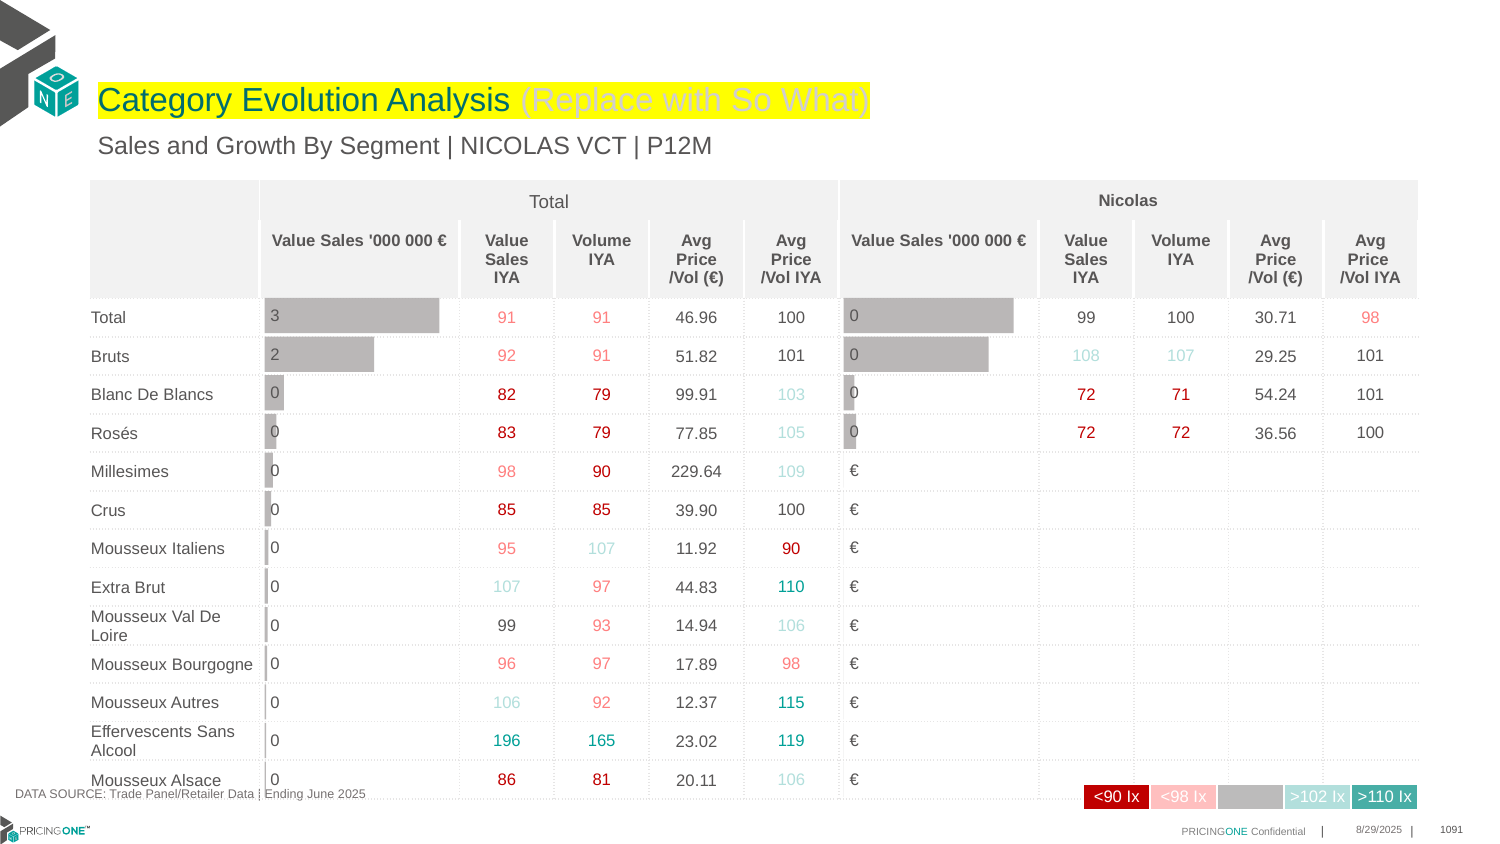

# Category Evolution Analysis (Replace with So What)
Sales and Growth By Segment | NICOLAS VCT | P12M
|  | Total |  |  |  |  | Nicolas |  |  |  |  |
| --- | --- | --- | --- | --- | --- | --- | --- | --- | --- | --- |
|  | Value Sales '000 000 € | Value Sales IYA | Volume IYA | Avg Price /Vol (€) | Avg Price /Vol IYA | Value Sales '000 000 € | Value Sales IYA | Volume IYA | Avg Price /Vol (€) | Avg Price /Vol IYA |
| Total |  | 91 | 91 | 46.96 | 100 |  | 99 | 100 | 30.71 | 98 |
| Bruts |  | 92 | 91 | 51.82 | 101 |  | 108 | 107 | 29.25 | 101 |
| Blanc De Blancs |  | 82 | 79 | 99.91 | 103 |  | 72 | 71 | 54.24 | 101 |
| Rosés |  | 83 | 79 | 77.85 | 105 |  | 72 | 72 | 36.56 | 100 |
| Millesimes |  | 98 | 90 | 229.64 | 109 |  |  |  |  |  |
| Crus |  | 85 | 85 | 39.90 | 100 |  |  |  |  |  |
| Mousseux Italiens |  | 95 | 107 | 11.92 | 90 |  |  |  |  |  |
| Extra Brut |  | 107 | 97 | 44.83 | 110 |  |  |  |  |  |
| Mousseux Val De Loire |  | 99 | 93 | 14.94 | 106 |  |  |  |  |  |
| Mousseux Bourgogne |  | 96 | 97 | 17.89 | 98 |  |  |  |  |  |
| Mousseux Autres |  | 106 | 92 | 12.37 | 115 |  |  |  |  |  |
| Effervescents Sans Alcool |  | 196 | 165 | 23.02 | 119 |  |  |  |  |  |
| Mousseux Alsace |  | 86 | 81 | 20.11 | 106 |  |  |  |  |  |

### Chart

| Category | Value Sales |
|---|---|
| Grand | 0.268753 |
| Bruts | 0.229212 |
| Blanc De Blancs | 0.016923 |
| Rosés | 0.019487 |
| Millesimes | 0.0 |
| Crus | 0.0 |
| Mousseux Italiens | 0.0 |
| Extra Brut | 0.0 |
| Mousseux Val De Loire | 0.0 |
| Mousseux Bourgogne | 0.0 |
| Mousseux Autres | 0.0 |
| Effervescents Sans Alcool | 0.0 |
| Mousseux Alsace | 0.0 |

### Chart

| Category | Value Sales |
|---|---|
| Grand | 2.765393 |
| Bruts | 1.731407 |
| Blanc De Blancs | 0.306611 |
| Rosés | 0.189405 |
| Millesimes | 0.130664 |
| Crus | 0.1057 |
| Mousseux Italiens | 0.062279 |
| Extra Brut | 0.052455 |
| Mousseux Val De Loire | 0.049811 |
| Mousseux Bourgogne | 0.039384 |
| Mousseux Autres | 0.025408 |
| Effervescents Sans Alcool | 0.024448 |
| Mousseux Alsace | 0.022099 |
DATA SOURCE: Trade Panel/Retailer Data | Ending June 2025
| <90 Ix | <98 Ix |  | >102 Ix | >110 Ix |
| --- | --- | --- | --- | --- |

8/29/2025
1091